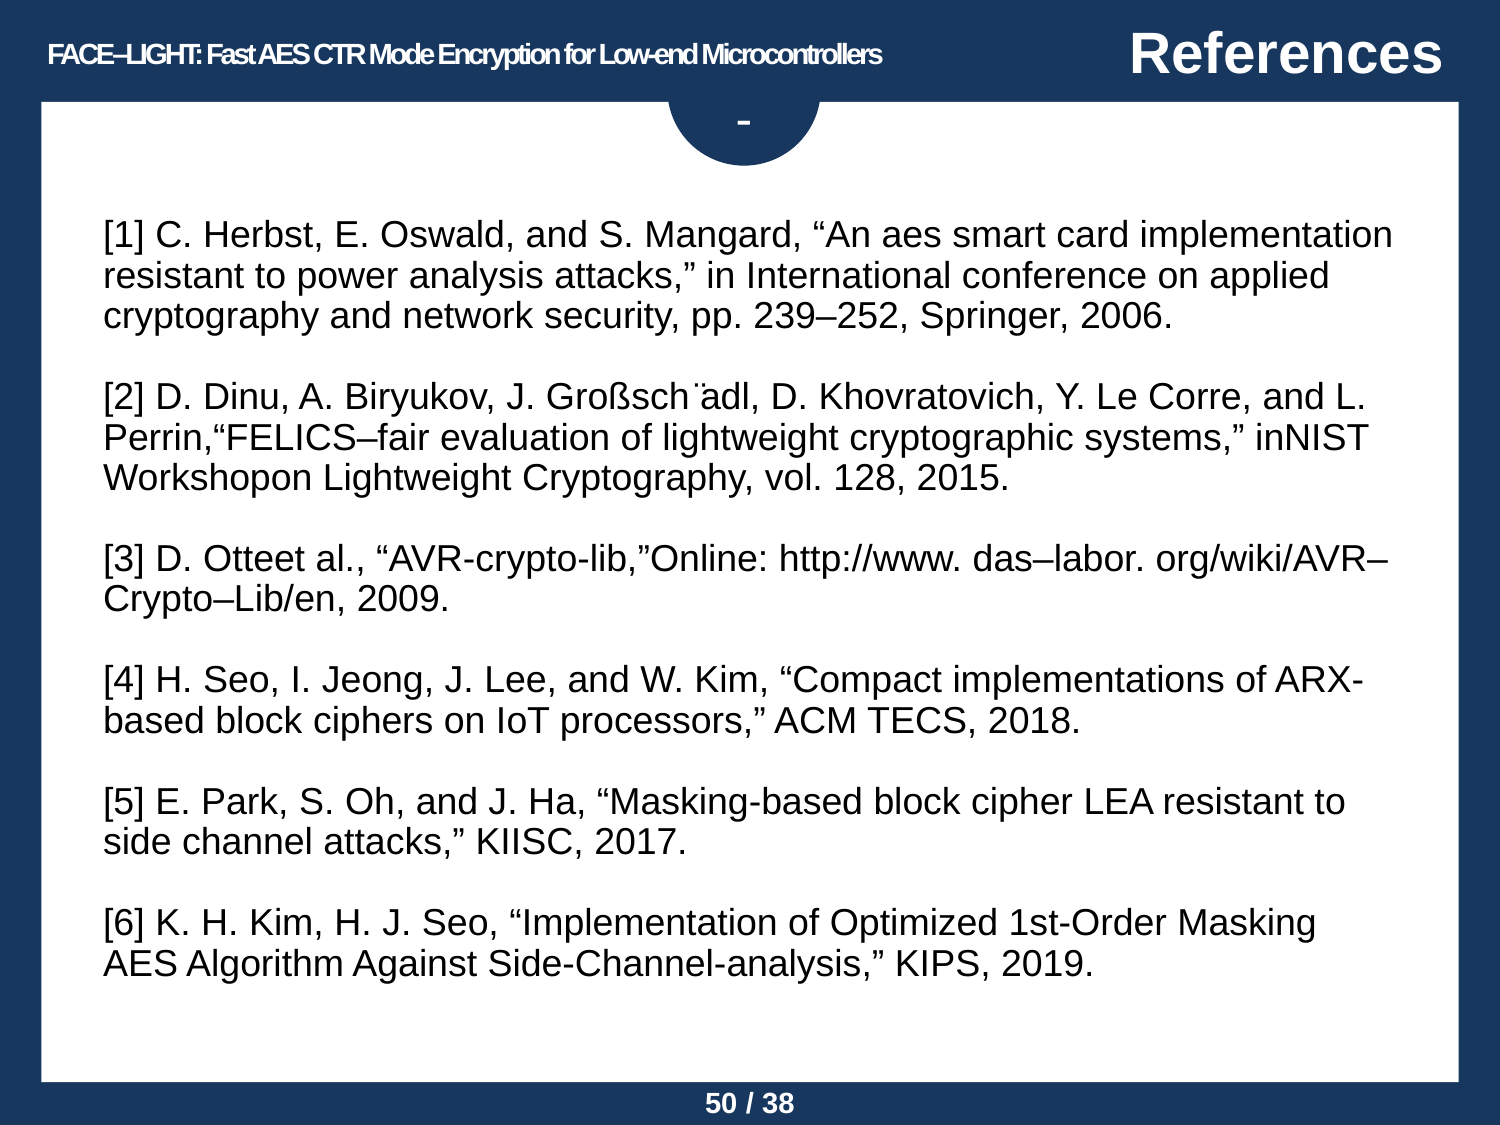

References

FACE–LIGHT: Fast AES CTR Mode Encryption for Low-end Microcontrollers
-
[1] C. Herbst, E. Oswald, and S. Mangard, “An aes smart card implementation resistant to power analysis attacks,” in International conference on applied cryptography and network security, pp. 239–252, Springer, 2006.

[2] D. Dinu, A. Biryukov, J. Großsch ̈adl, D. Khovratovich, Y. Le Corre, and L. Perrin,“FELICS–fair evaluation of lightweight cryptographic systems,” inNIST Workshopon Lightweight Cryptography, vol. 128, 2015.

[3] D. Otteet al., “AVR-crypto-lib,”Online: http://www. das–labor. org/wiki/AVR–Crypto–Lib/en, 2009.

[4] H. Seo, I. Jeong, J. Lee, and W. Kim, “Compact implementations of ARX-based block ciphers on IoT processors,” ACM TECS, 2018.

[5] E. Park, S. Oh, and J. Ha, “Masking-based block cipher LEA resistant to side channel attacks,” KIISC, 2017.

[6] K. H. Kim, H. J. Seo, “Implementation of Optimized 1st-Order Masking AES Algorithm Against Side-Channel-analysis,” KIPS, 2019.